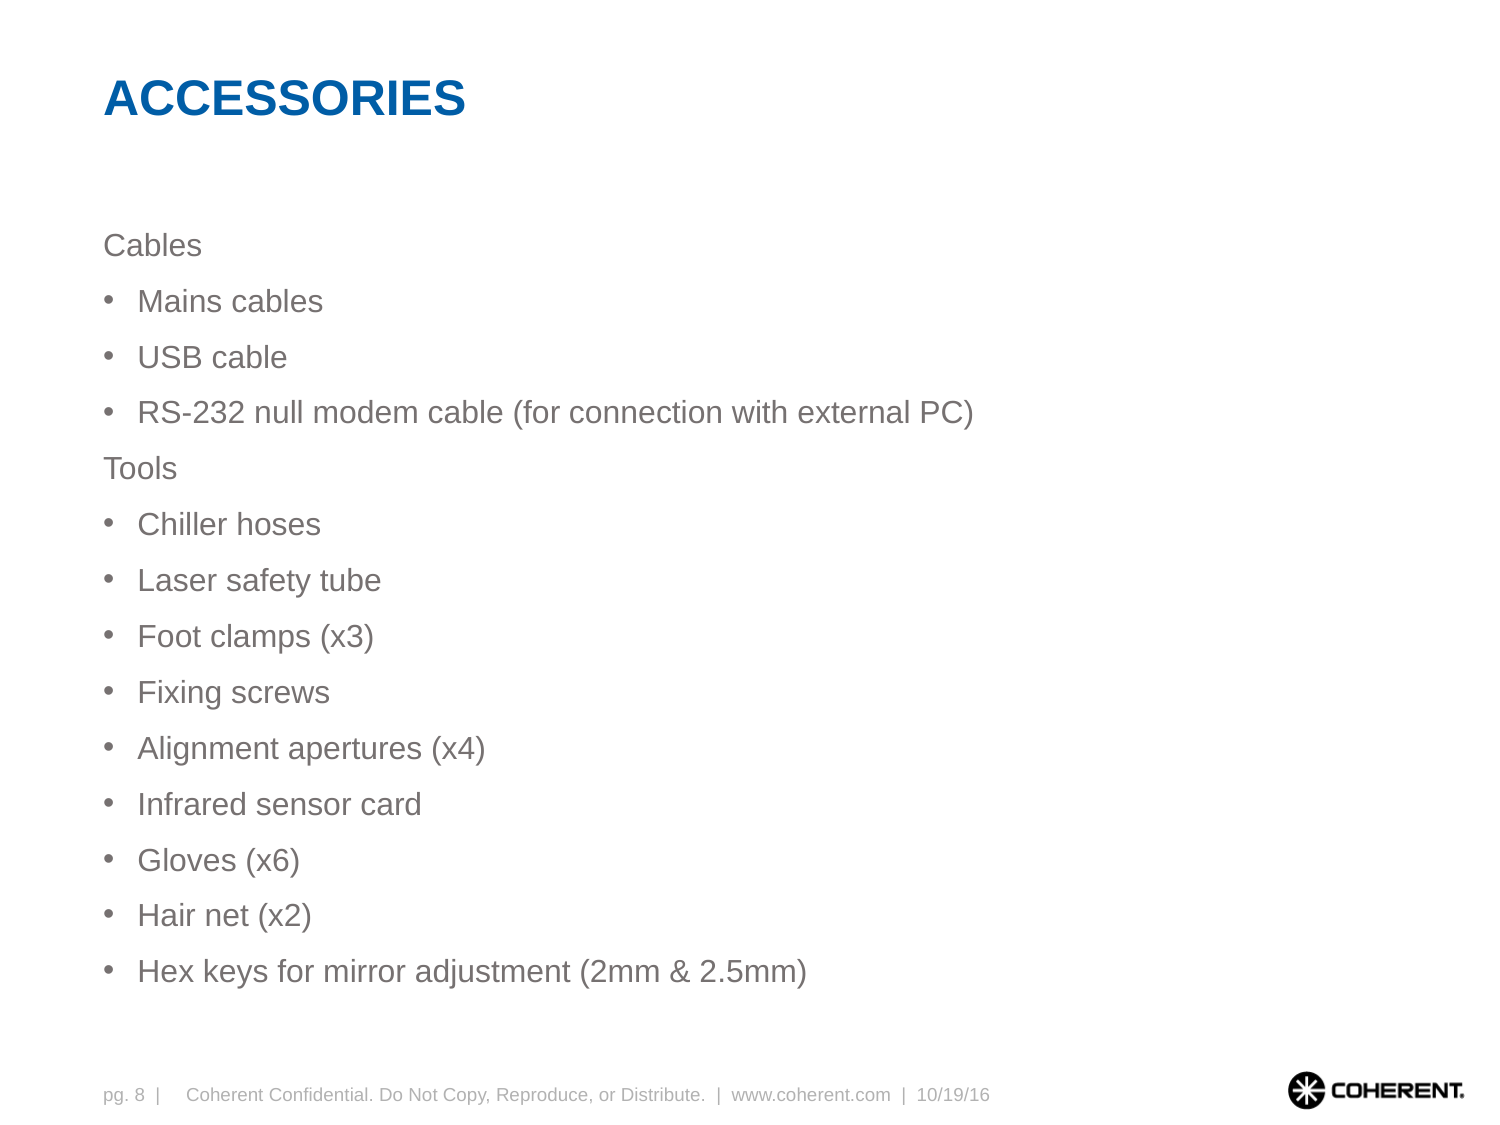

# Accessories
Cables
Mains cables
USB cable
RS-232 null modem cable (for connection with external PC)
Tools
Chiller hoses
Laser safety tube
Foot clamps (x3)
Fixing screws
Alignment apertures (x4)
Infrared sensor card
Gloves (x6)
Hair net (x2)
Hex keys for mirror adjustment (2mm & 2.5mm)
Coherent Confidential. Do Not Copy, Reproduce, or Distribute.  |  www.coherent.com  |  10/19/16